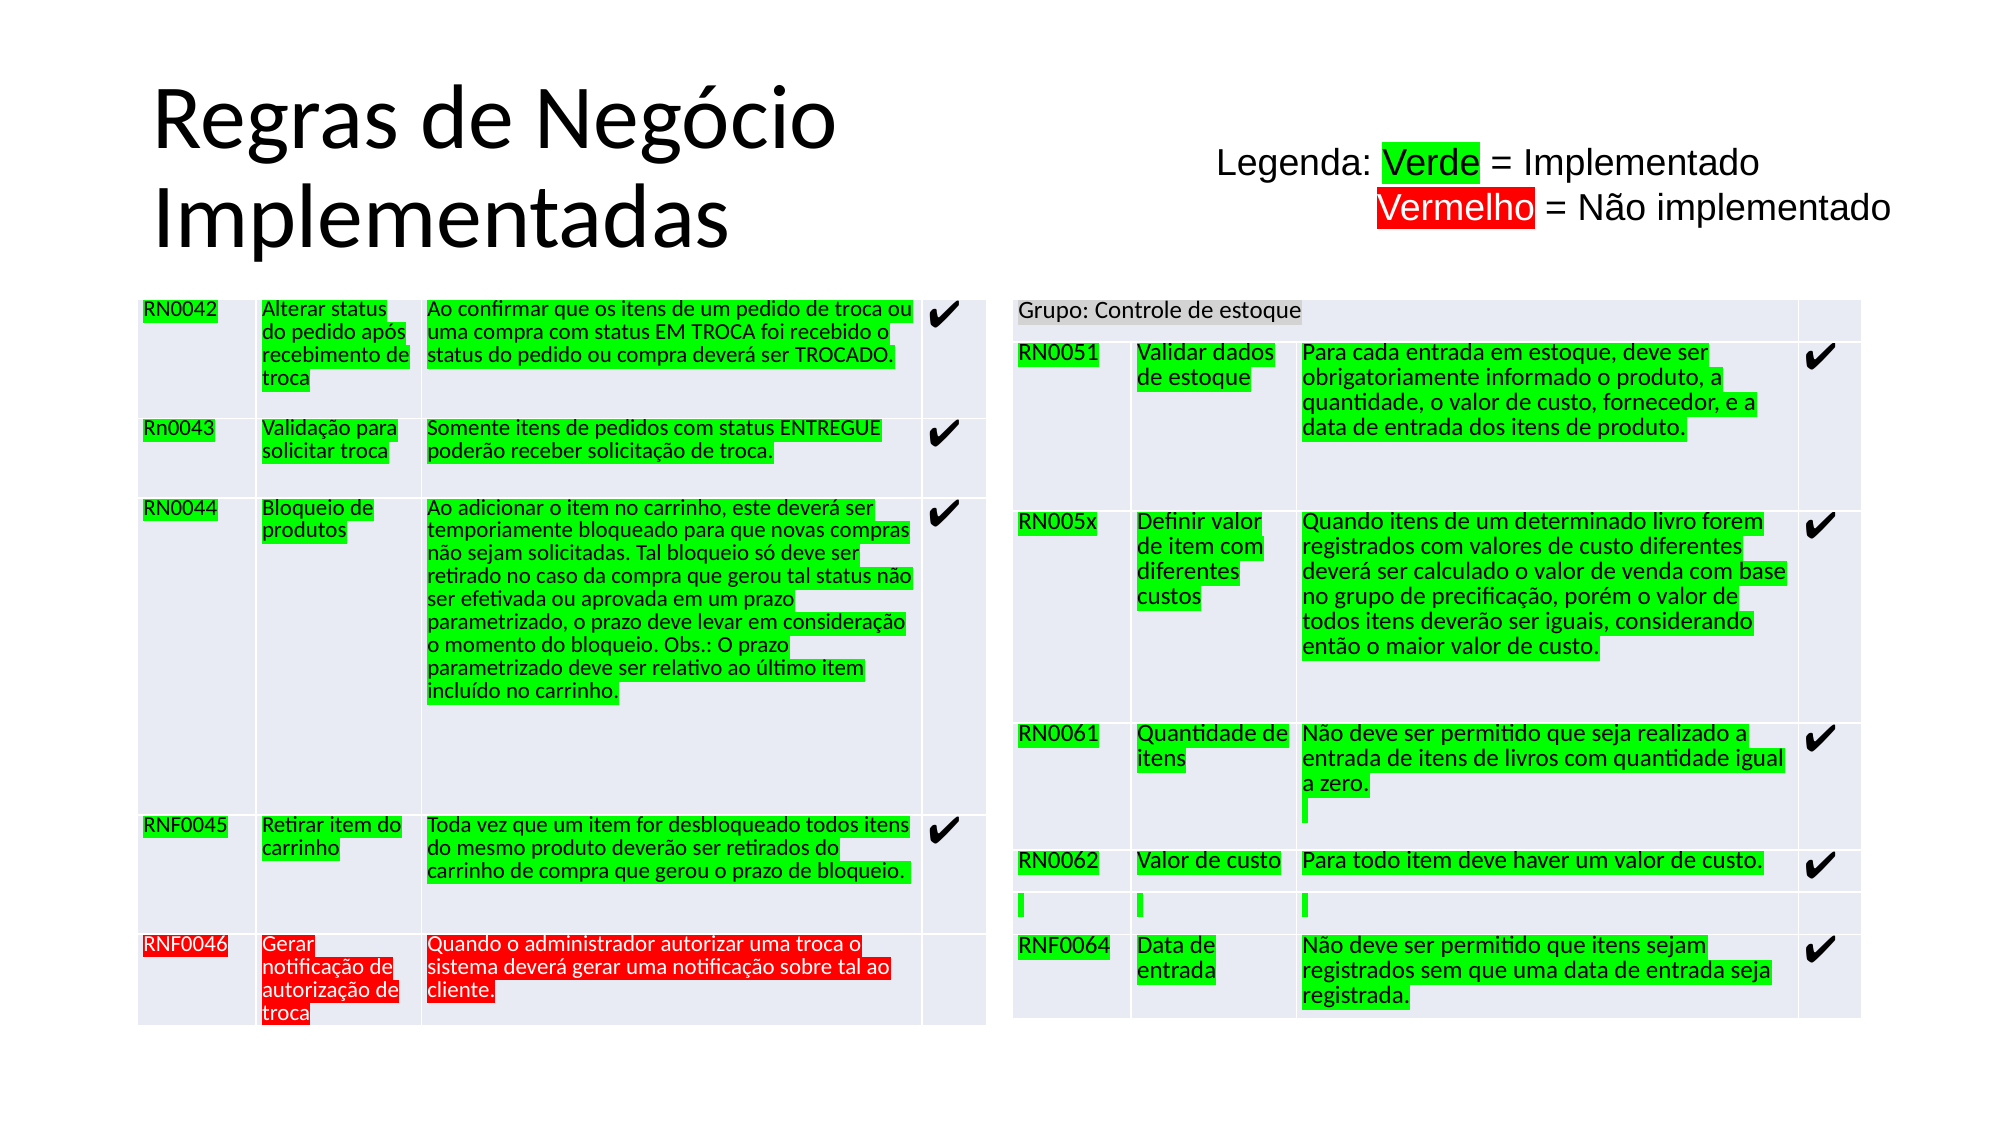

# Regras de Negócio Implementadas

Legenda: Verde = Implementado
	 Vermelho = Não implementado

| RN0042 | Alterar status do pedido após recebimento de troca | Ao confirmar que os itens de um pedido de troca ou uma compra com status EM TROCA foi recebido o status do pedido ou compra deverá ser TROCADO. | ✔ |
| --- | --- | --- | --- |
| Rn0043 | Validação para solicitar troca | Somente itens de pedidos com status ENTREGUE poderão receber solicitação de troca. | ✔ |
| RN0044 | Bloqueio de produtos | Ao adicionar o item no carrinho, este deverá ser temporiamente bloqueado para que novas compras não sejam solicitadas. Tal bloqueio só deve ser retirado no caso da compra que gerou tal status não ser efetivada ou aprovada em um prazo parametrizado, o prazo deve levar em consideração o momento do bloqueio. Obs.: O prazo parametrizado deve ser relativo ao último item incluído no carrinho. | ✔ |
| RNF0045 | Retirar item do carrinho | Toda vez que um item for desbloqueado todos itens do mesmo produto deverão ser retirados do carrinho de compra que gerou o prazo de bloqueio. | ✔ |
| RNF0046 | Gerar notificação de autorização de troca | Quando o administrador autorizar uma troca o sistema deverá gerar uma notificação sobre tal ao cliente. |  |
| Grupo: Controle de estoque |  |  |  |
| --- | --- | --- | --- |
| RN0051 | Validar dados de estoque | Para cada entrada em estoque, deve ser obrigatoriamente informado o produto, a quantidade, o valor de custo, fornecedor, e a data de entrada dos itens de produto. | ✔ |
| RN005x | Definir valor de item com diferentes custos | Quando itens de um determinado livro forem registrados com valores de custo diferentes deverá ser calculado o valor de venda com base no grupo de precificação, porém o valor de todos itens deverão ser iguais, considerando então o maior valor de custo. | ✔ |
| RN0061 | Quantidade de itens | Não deve ser permitido que seja realizado a entrada de itens de livros com quantidade igual a zero. | ✔ |
| RN0062 | Valor de custo | Para todo item deve haver um valor de custo. | ✔ |
|  |  |  |  |
| RNF0064 | Data de entrada | Não deve ser permitido que itens sejam registrados sem que uma data de entrada seja registrada. | ✔ |